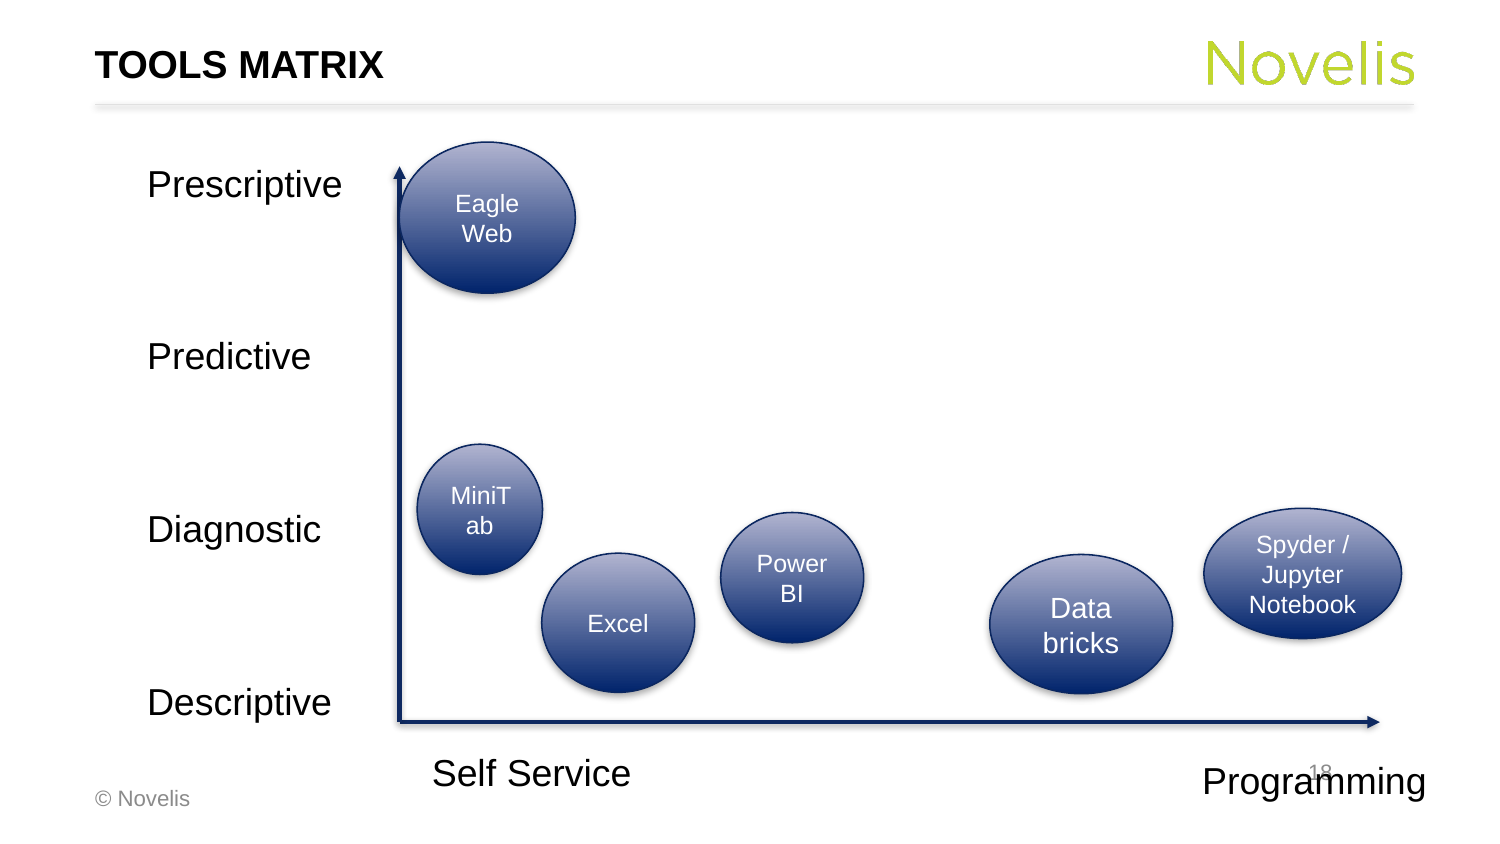

# Tools matrix
Eagle Web
Prescriptive
Predictive
MiniTab
Diagnostic
Spyder / Jupyter Notebook
Power BI
Excel
Data bricks
Descriptive
Self Service
18
Programming